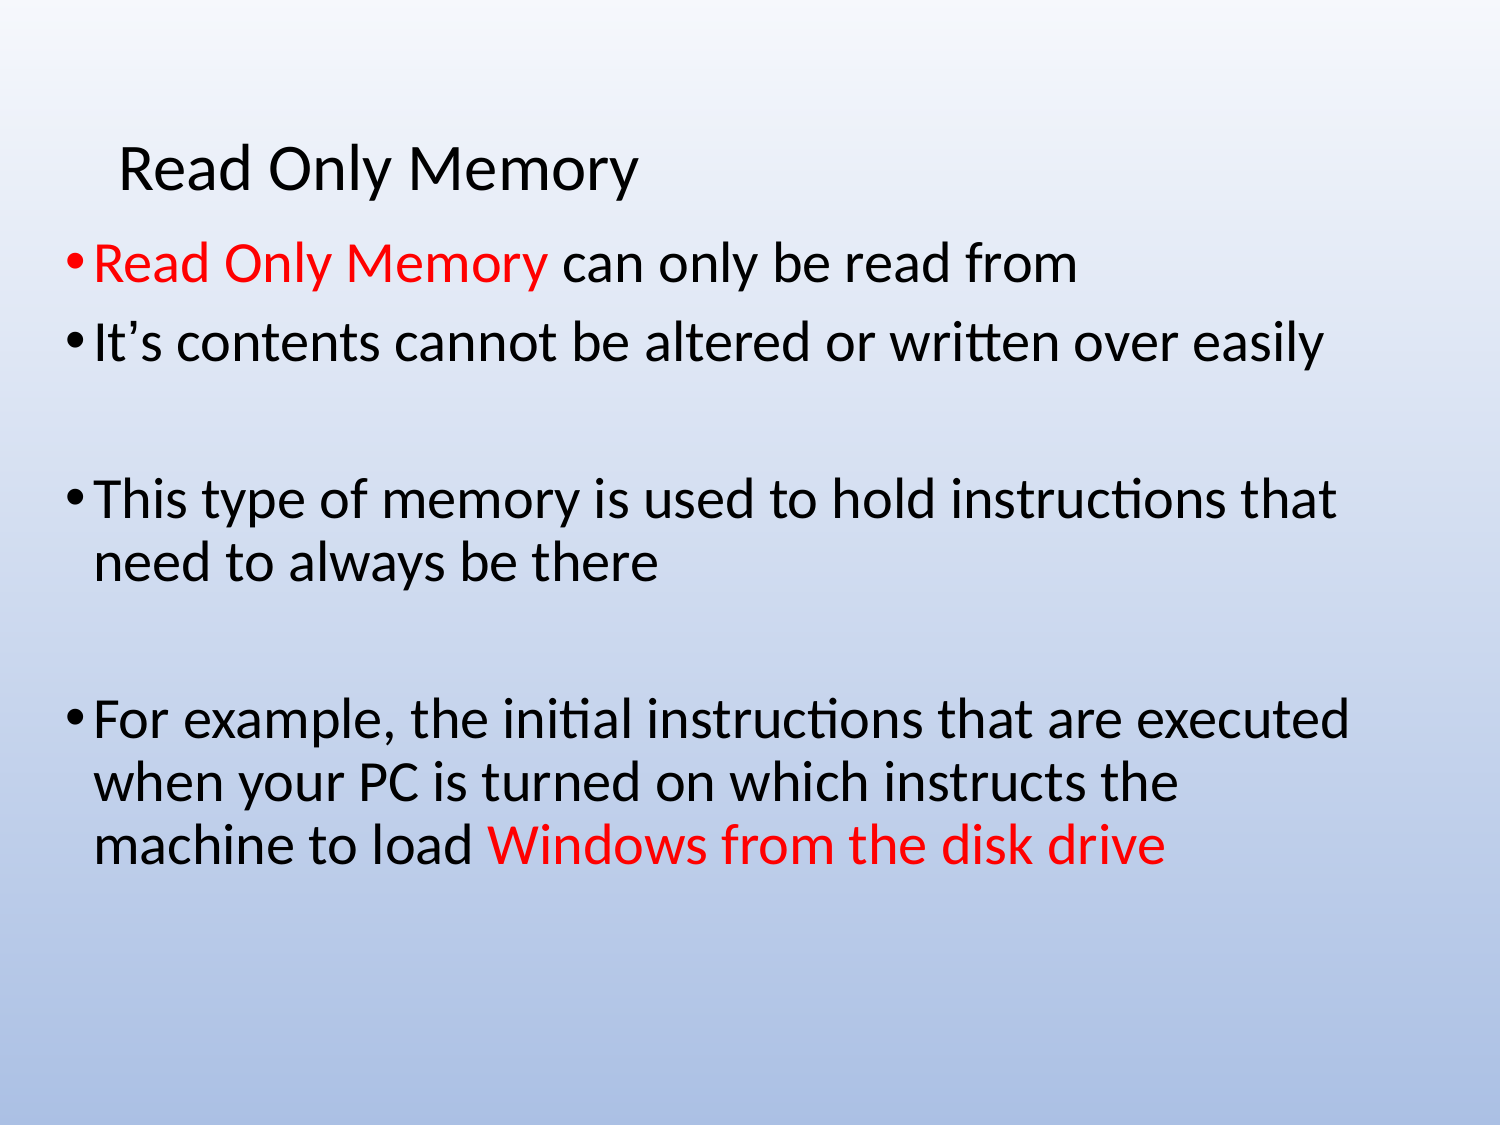

# Read Only Memory
Read Only Memory can only be read from
It’s contents cannot be altered or written over easily

This type of memory is used to hold instructions that need to always be there

For example, the initial instructions that are executed when your PC is turned on which instructs the machine to load Windows from the disk drive